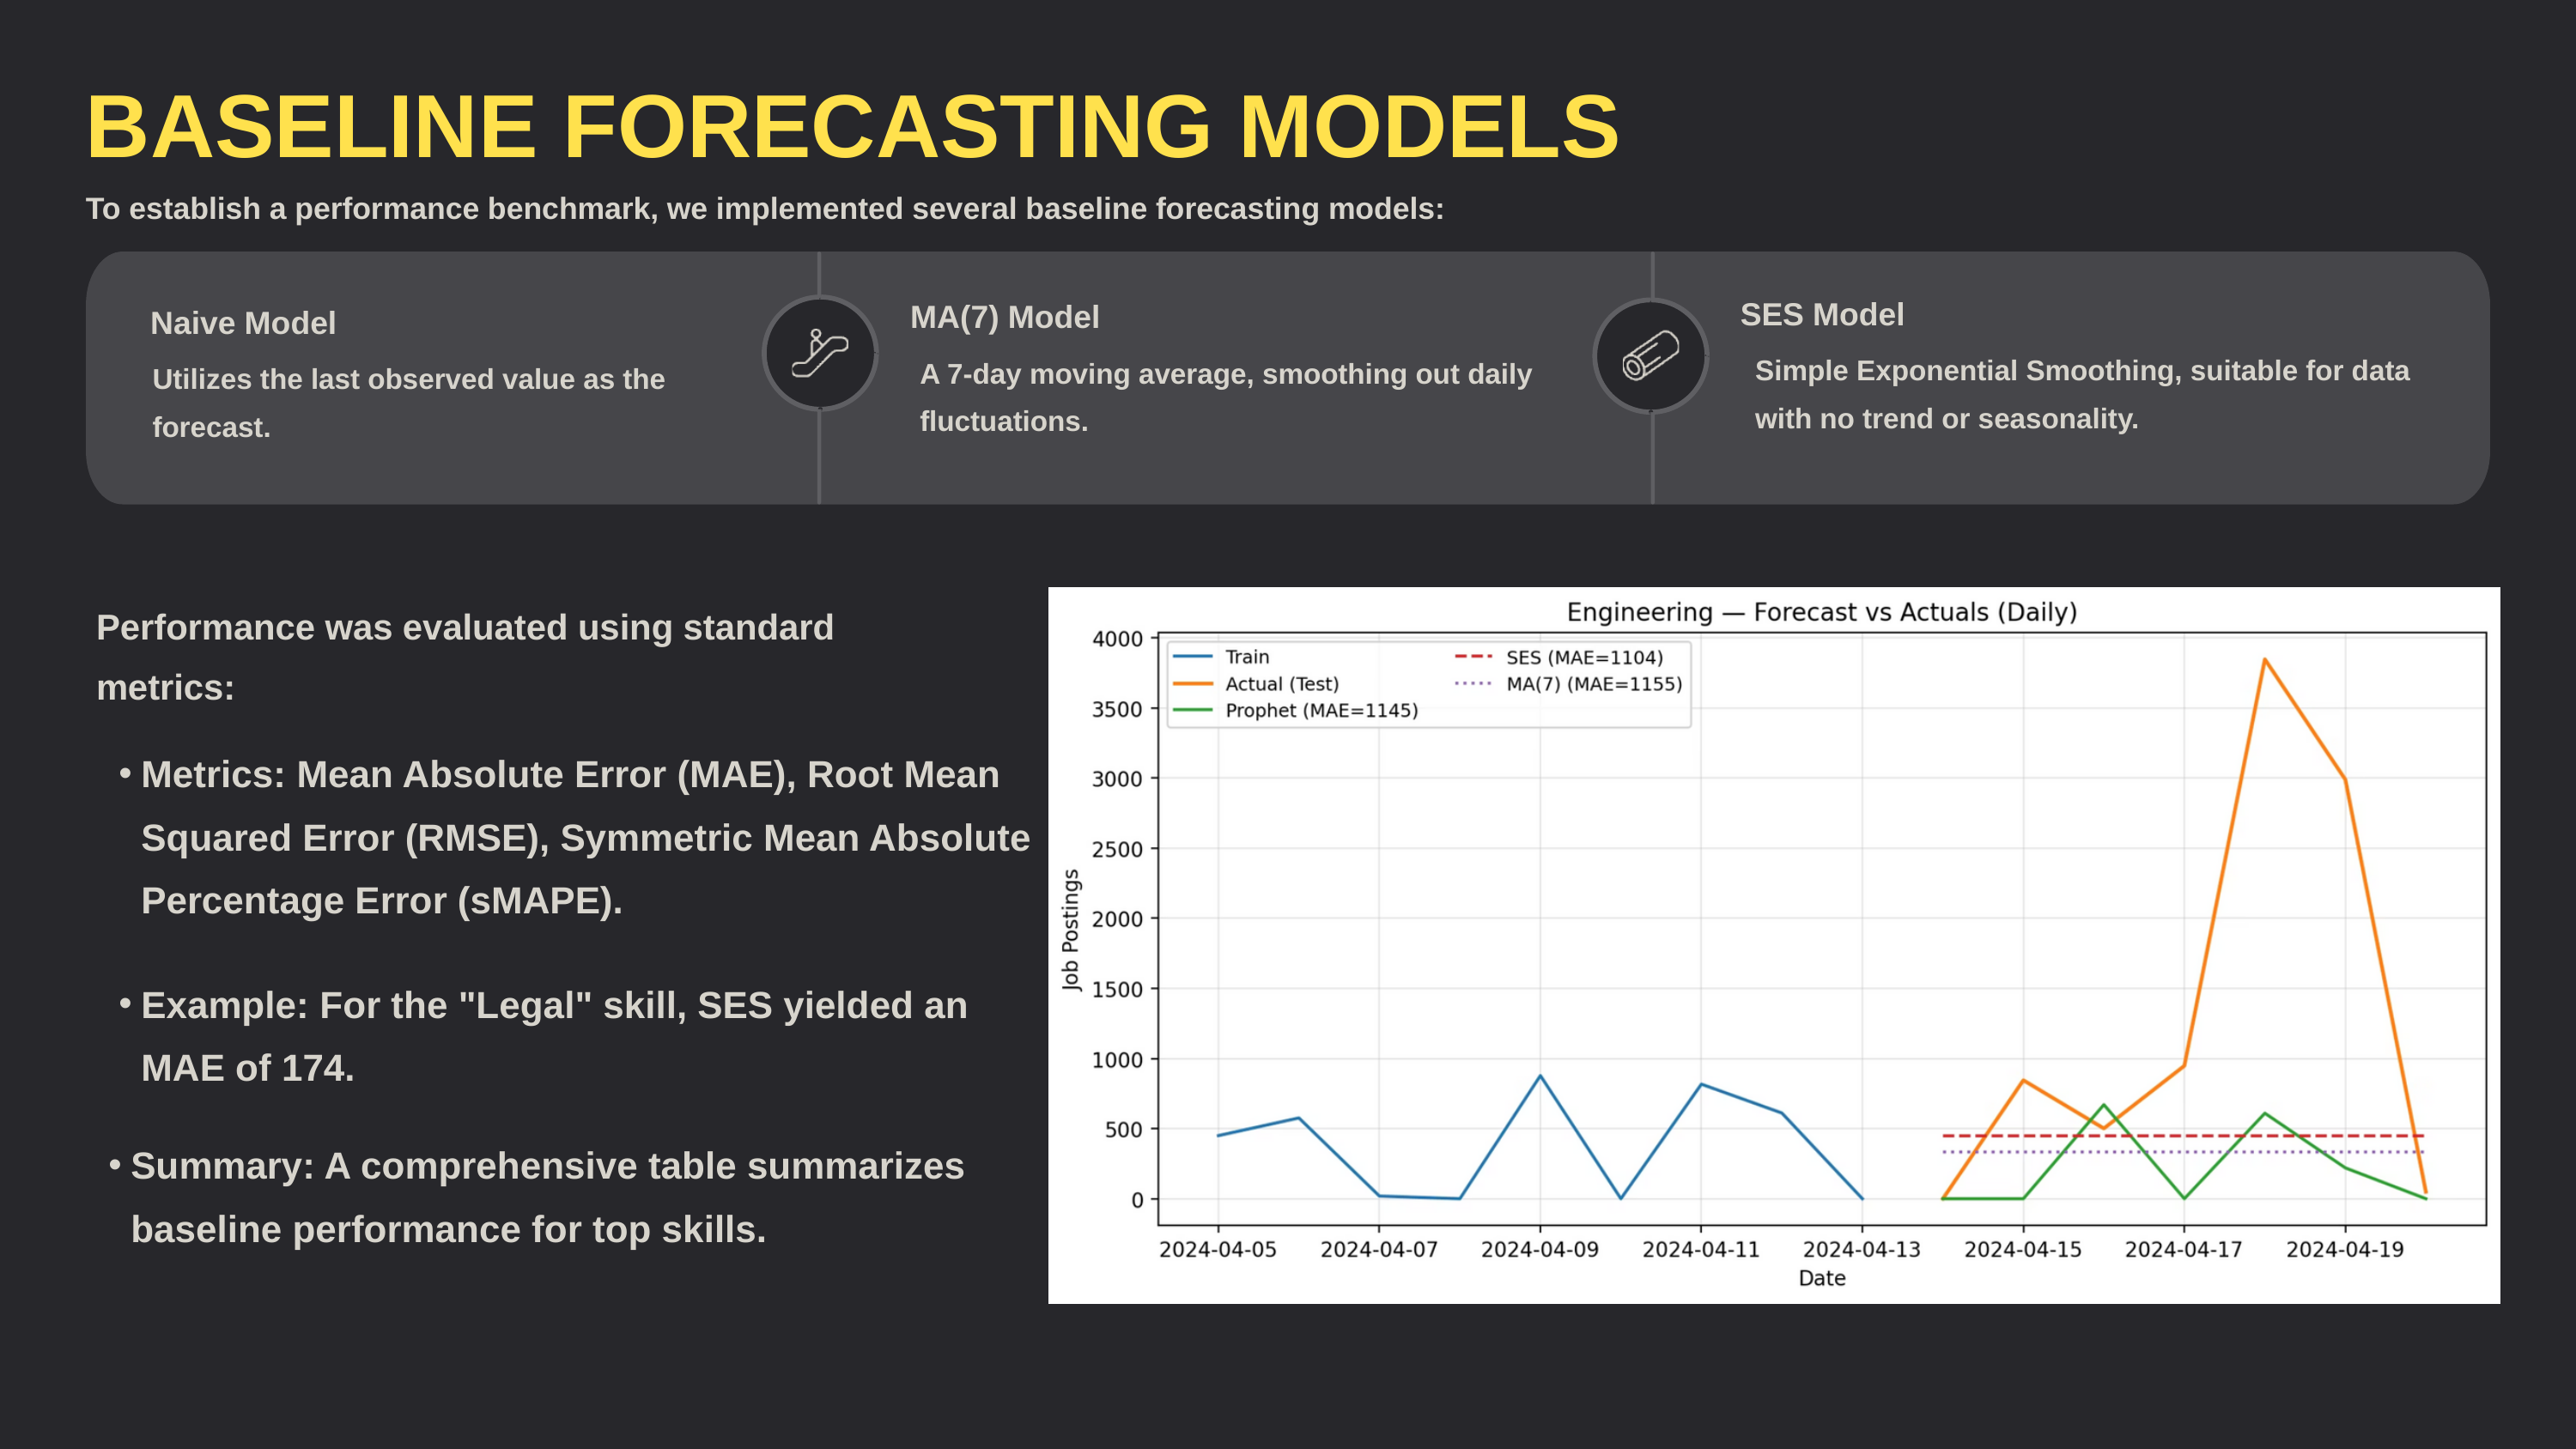

BASELINE FORECASTING MODELS
To establish a performance benchmark, we implemented several baseline forecasting models:

SES Model

MA(7) Model

Naive Model

Simple Exponential Smoothing, suitable for data with no trend or seasonality.
A 7-day moving average, smoothing out daily fluctuations.
Utilizes the last observed value as the forecast.
Performance was evaluated using standard metrics:

Metrics: Mean Absolute Error (MAE), Root Mean Squared Error (RMSE), Symmetric Mean Absolute Percentage Error (sMAPE).
Example: For the "Legal" skill, SES yielded an MAE of 174.
Summary: A comprehensive table summarizes baseline performance for top skills.